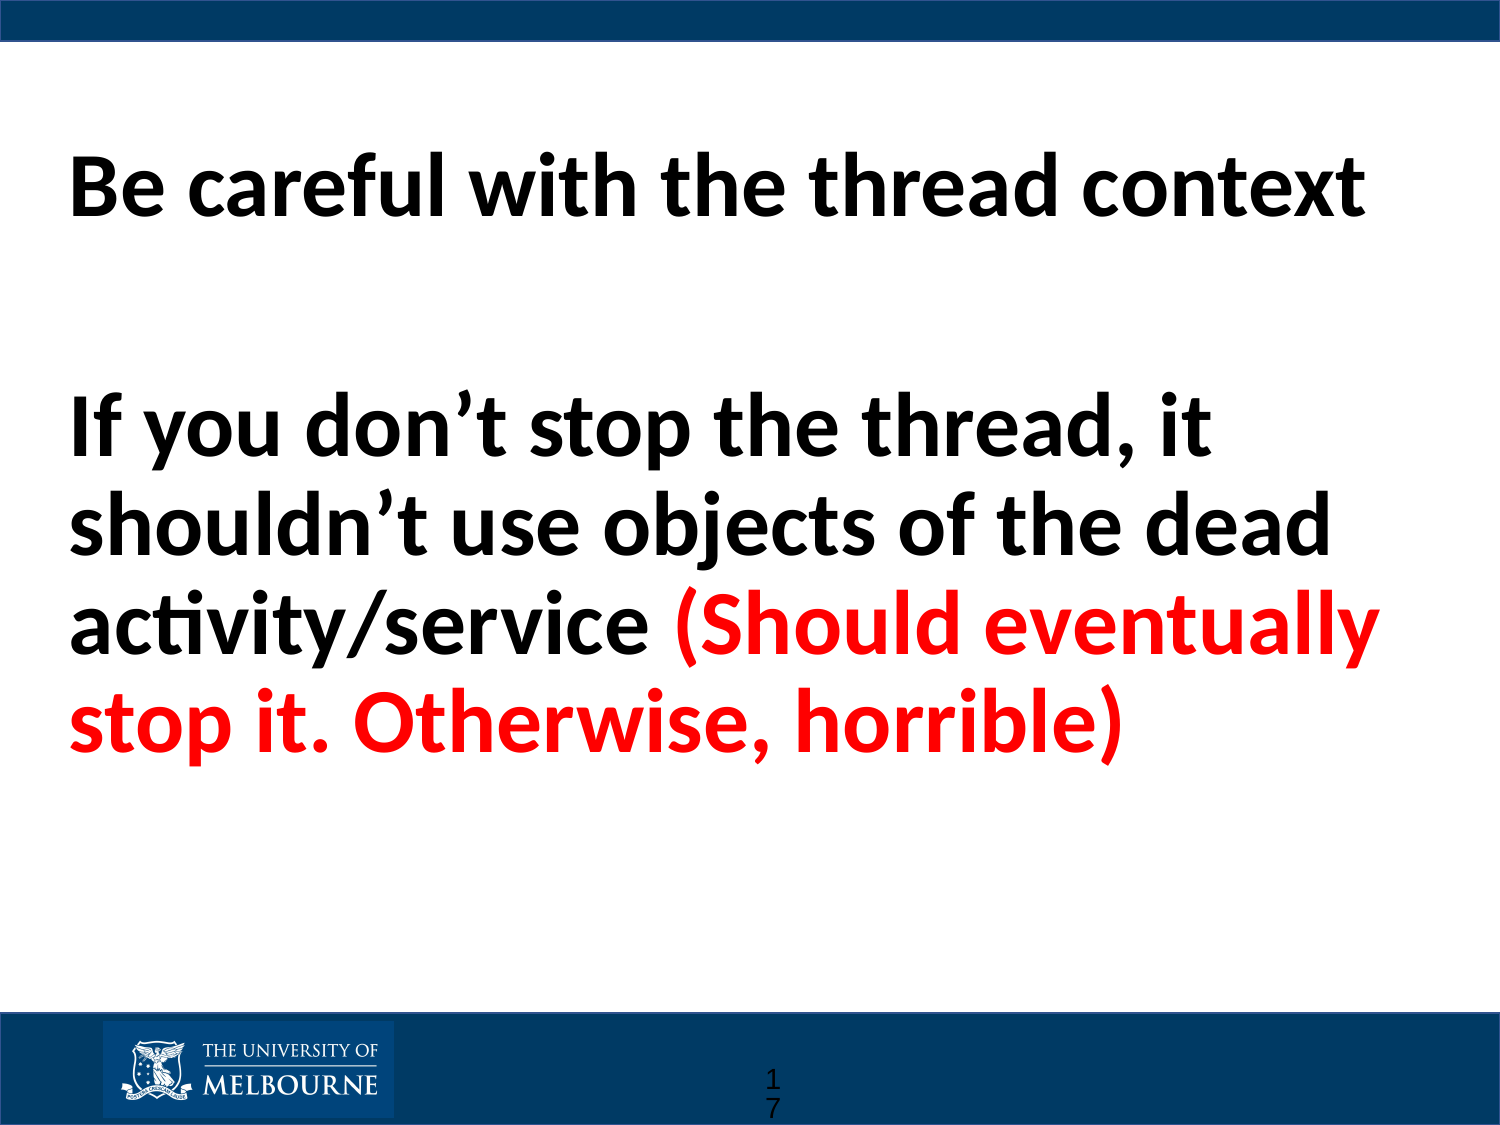

Be careful with the thread context

If you don’t stop the thread, it shouldn’t use objects of the dead activity/service (Should eventually stop it. Otherwise, horrible)
17